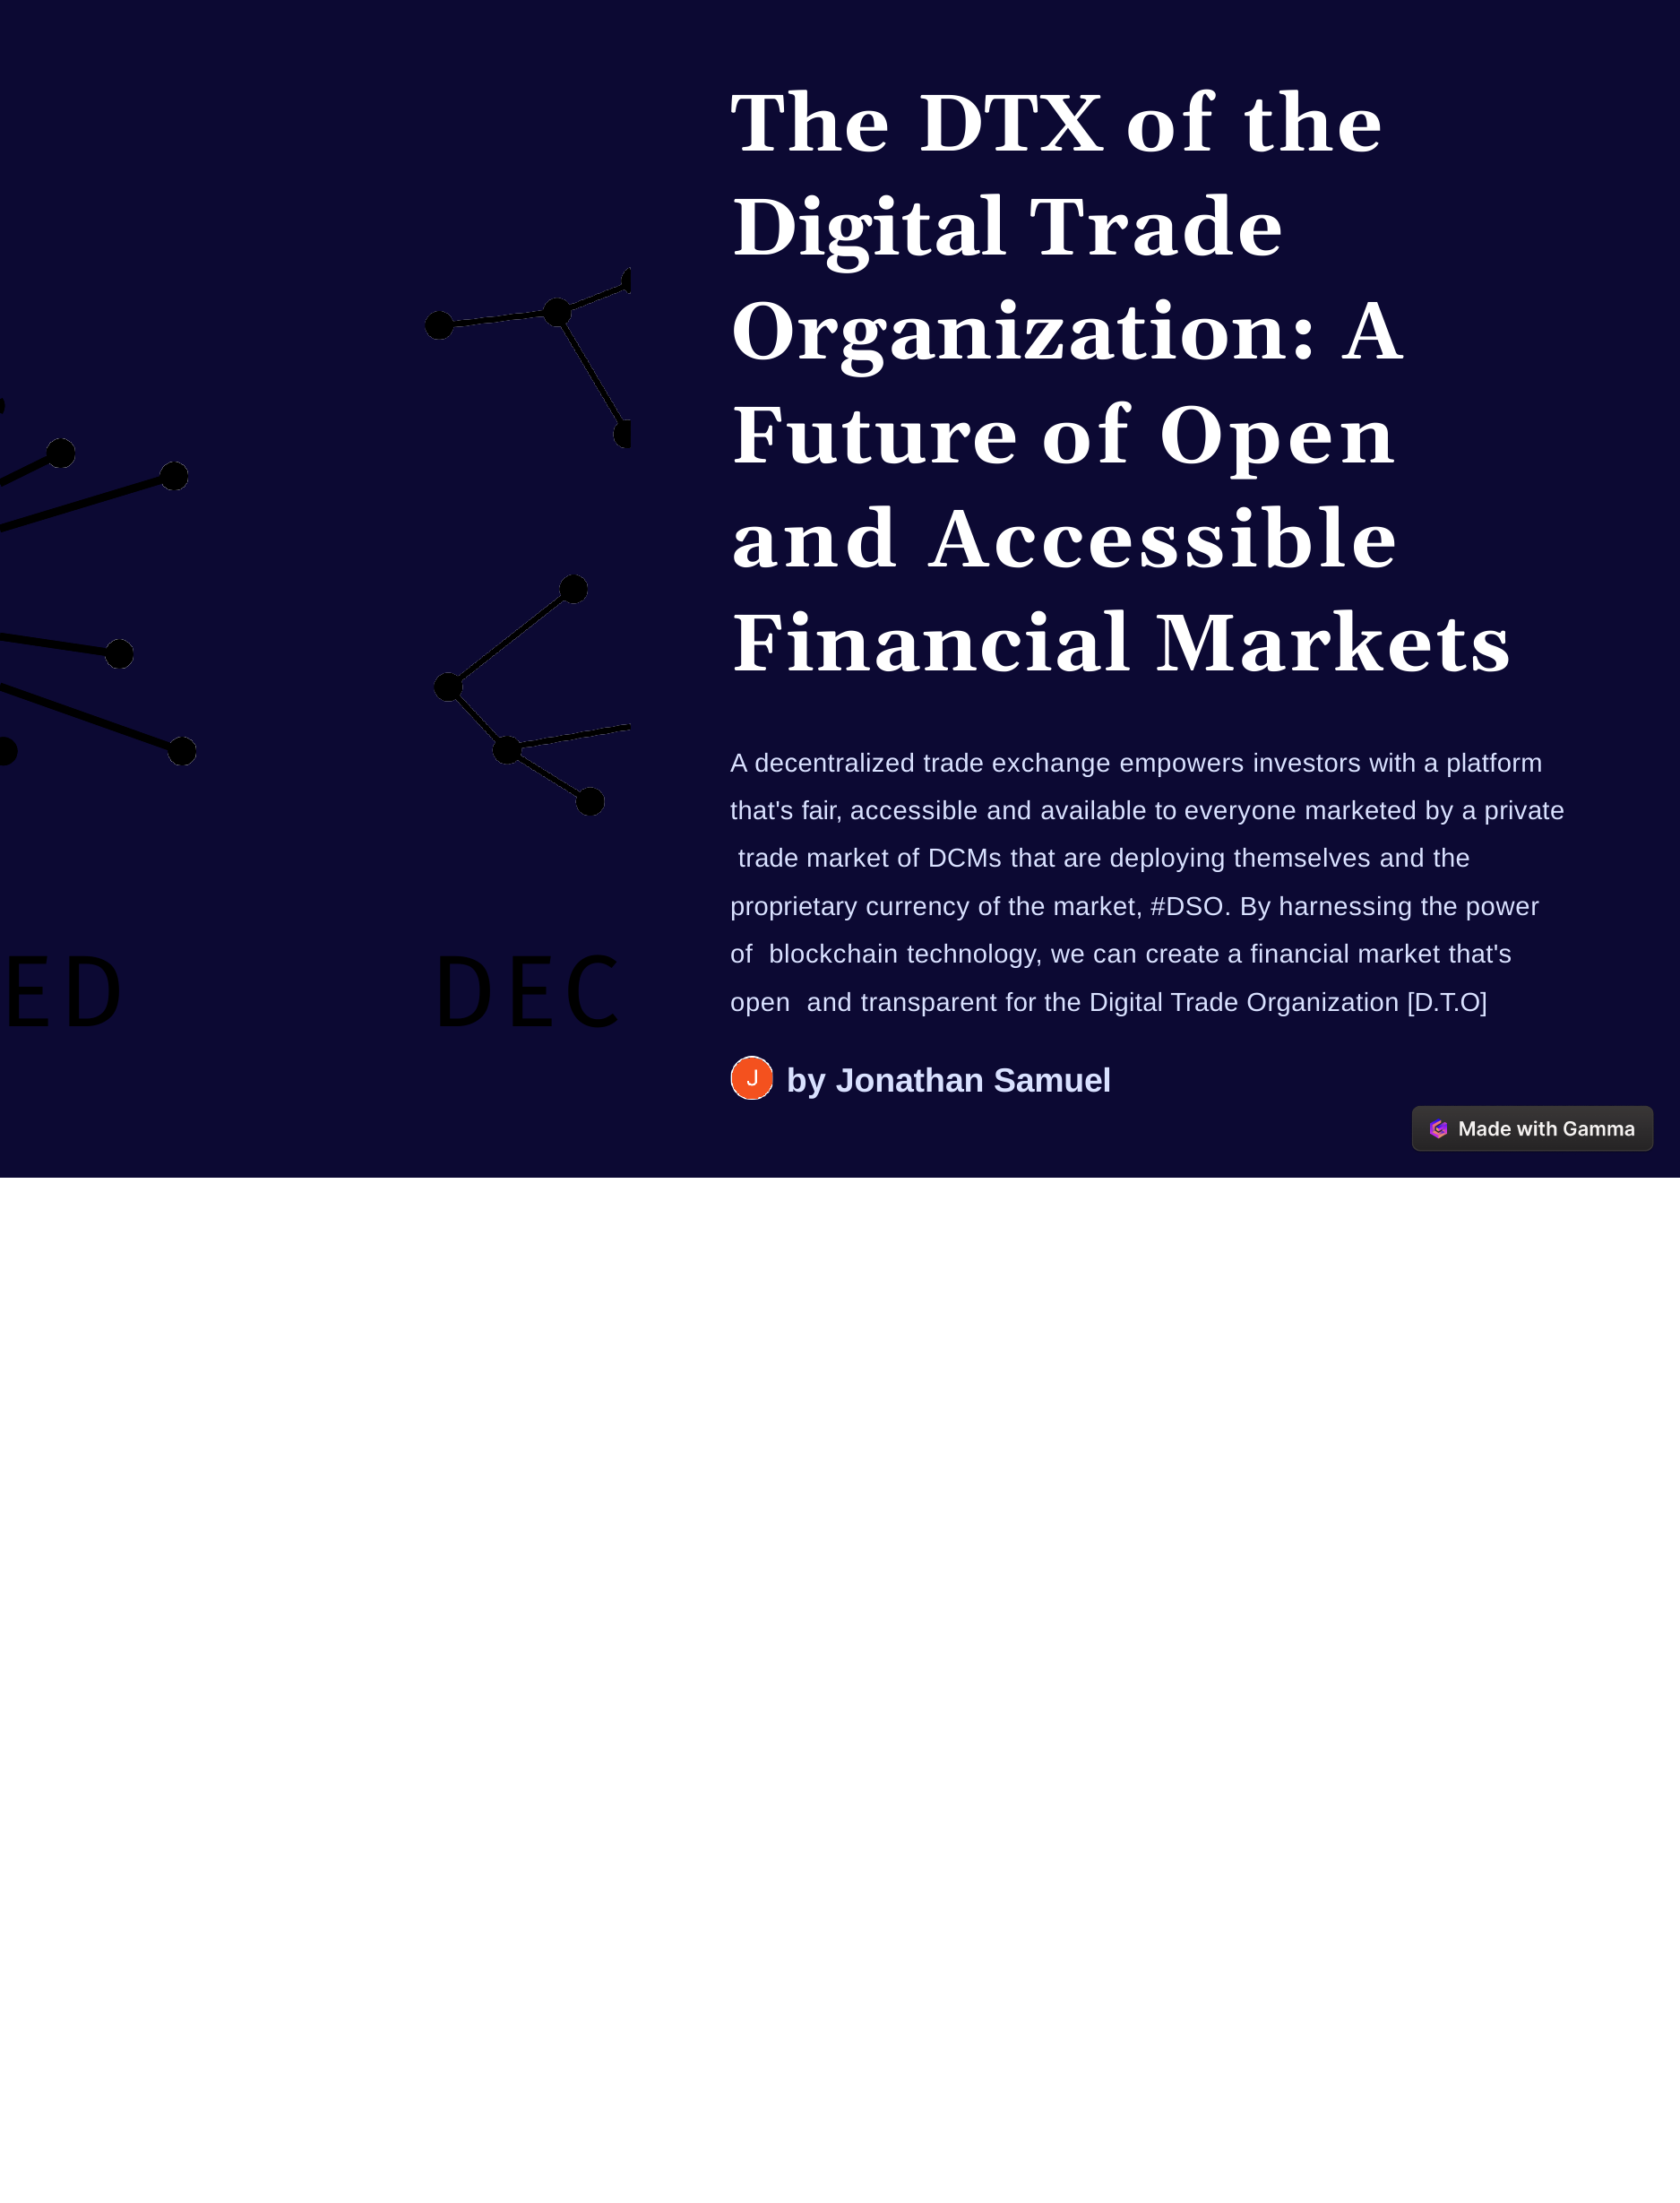

The DTX of the  Digital Trade  Organization: A  Future of Open  and Accessible  Financial Markets
A decentralized trade exchange empowers investors with a platform  that's fair, accessible and available to everyone marketed by a private  trade market of DCMs that are deploying themselves and the  proprietary currency of the market, #DSO. By harnessing the power of  blockchain technology, we can create a financial market that's open  and transparent for the Digital Trade Organization [D.T.O]

ED
DEC

by Jonathan Samuel